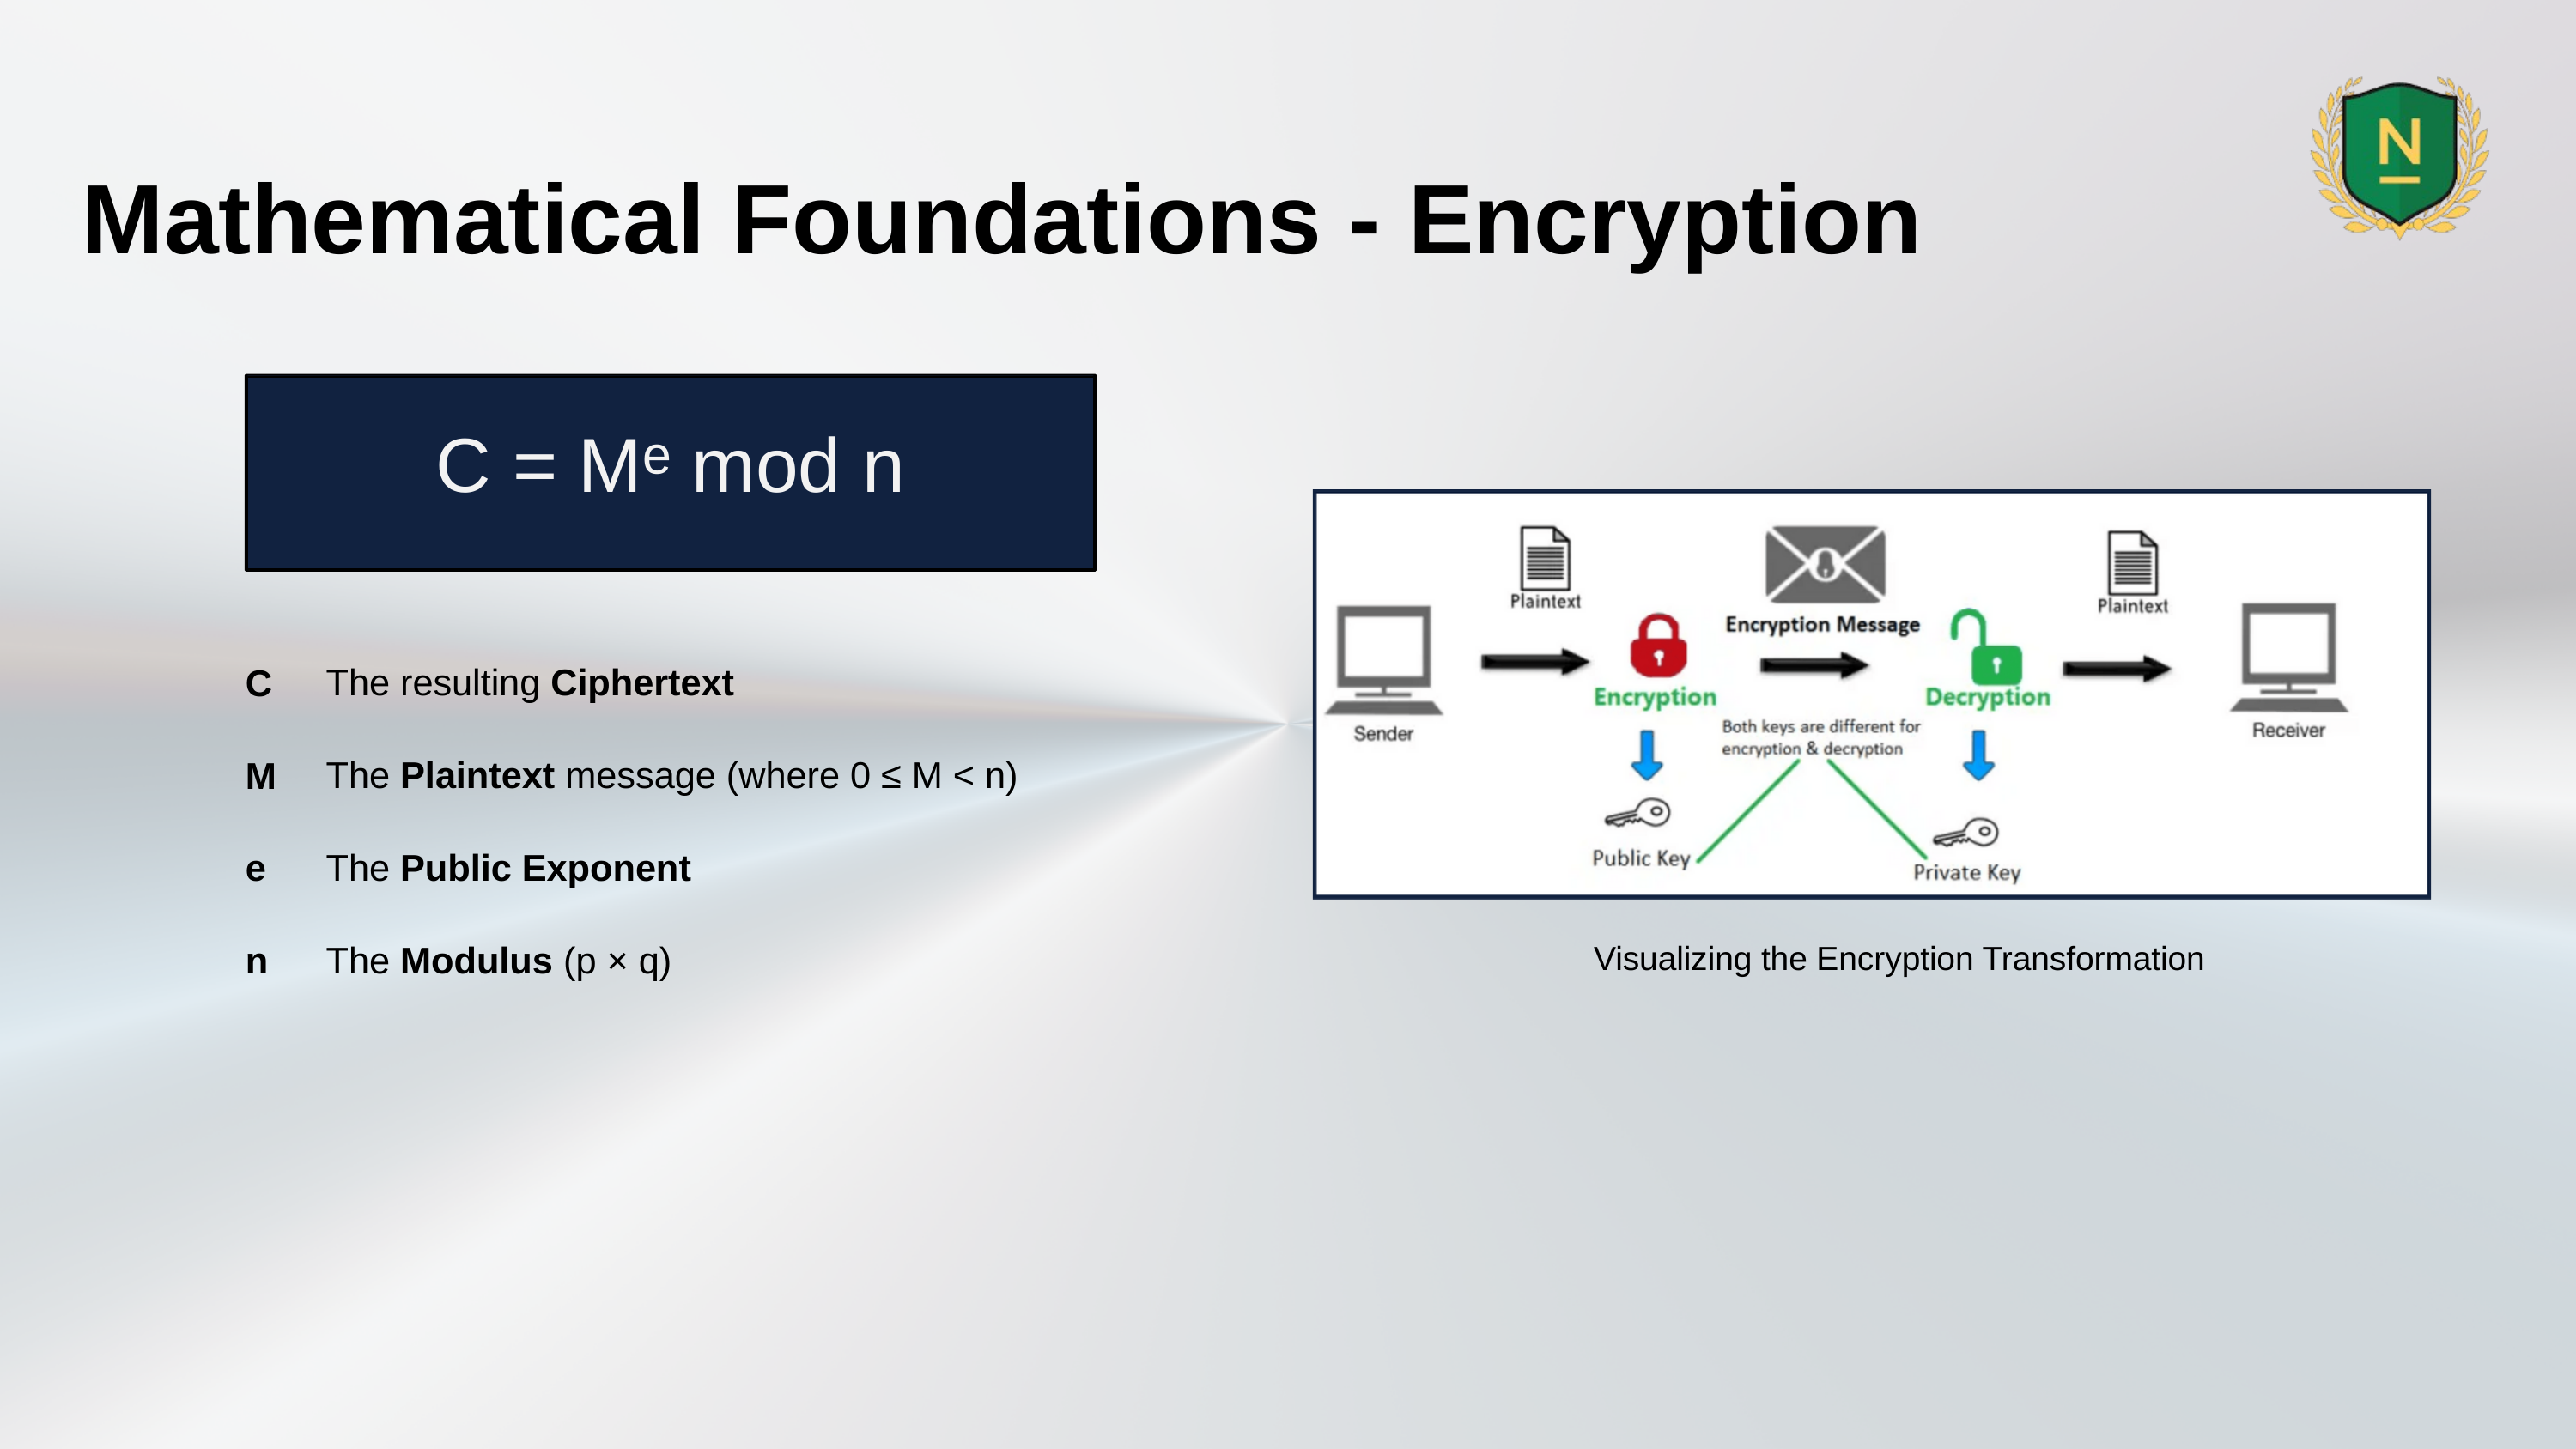

Mathematical Foundations - Encryption

C = Mᵉ mod n

C
The resulting Ciphertext
M
The Plaintext message (where 0 ≤ M < n)
e
The Public Exponent
n
The Modulus (p × q)
Visualizing the Encryption Transformation